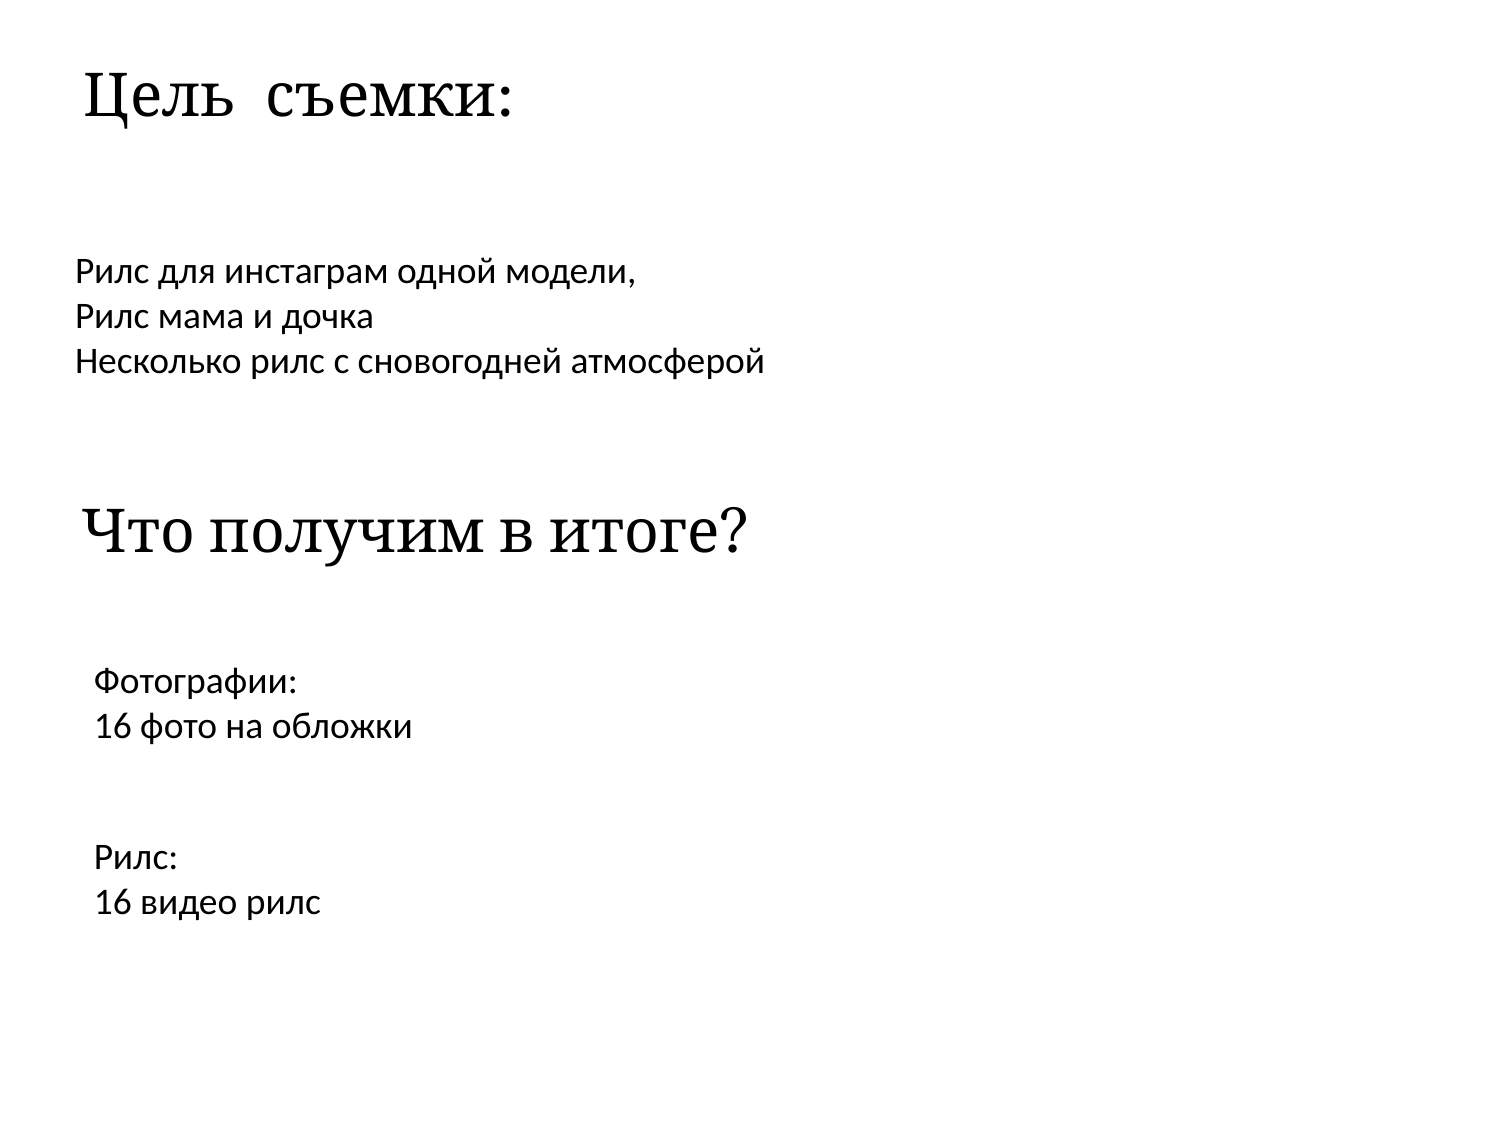

# Цель  съемки:
Рилс для инстаграм одной модели,
Рилс мама и дочка
Несколько рилс с сновогодней атмосферой
Что получим в итоге?
Фотографии:
16 фото на обложки
Рилс:
16 видео рилс